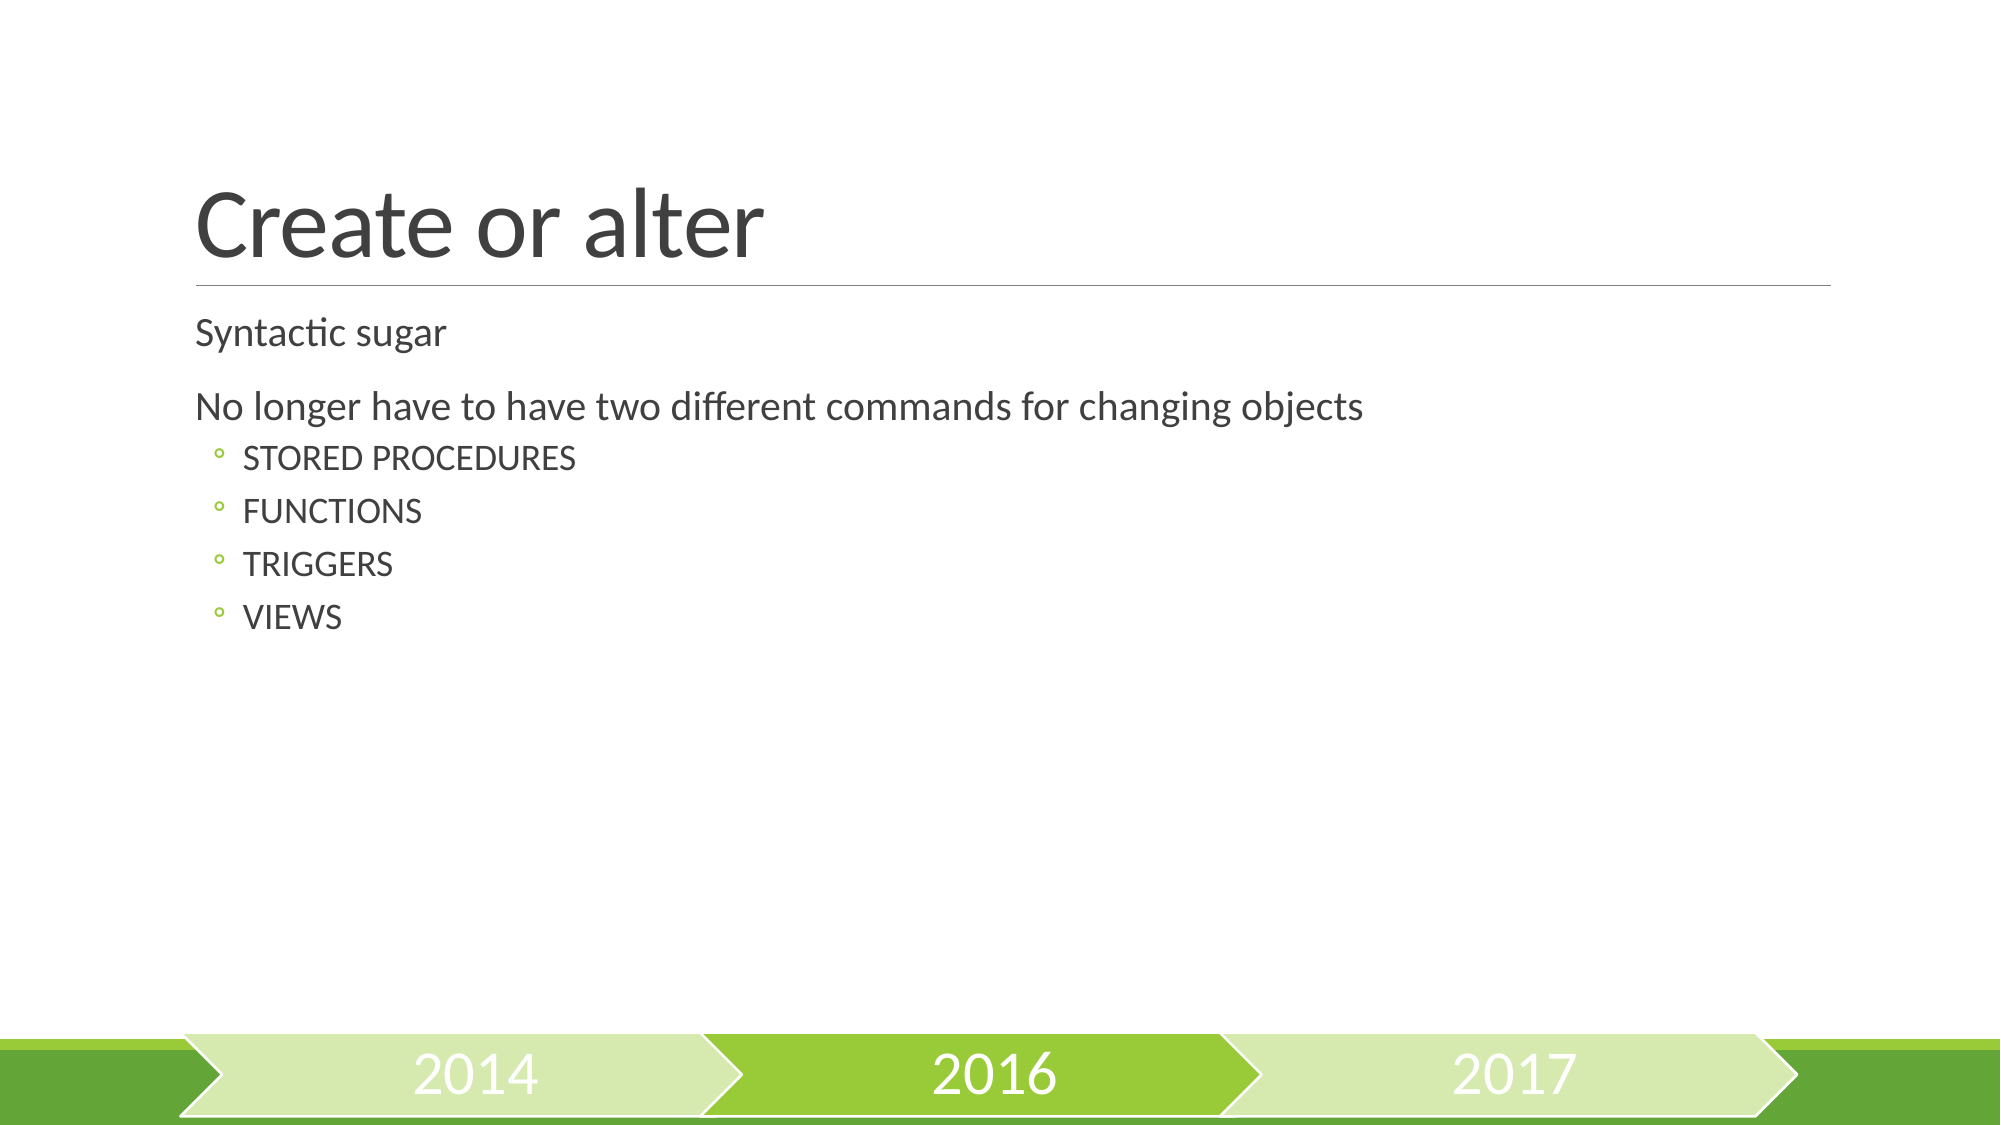

# Create or alter
Syntactic sugar
No longer have to have two different commands for changing objects
STORED PROCEDURES
FUNCTIONS
TRIGGERS
VIEWS

2014
2016
2017